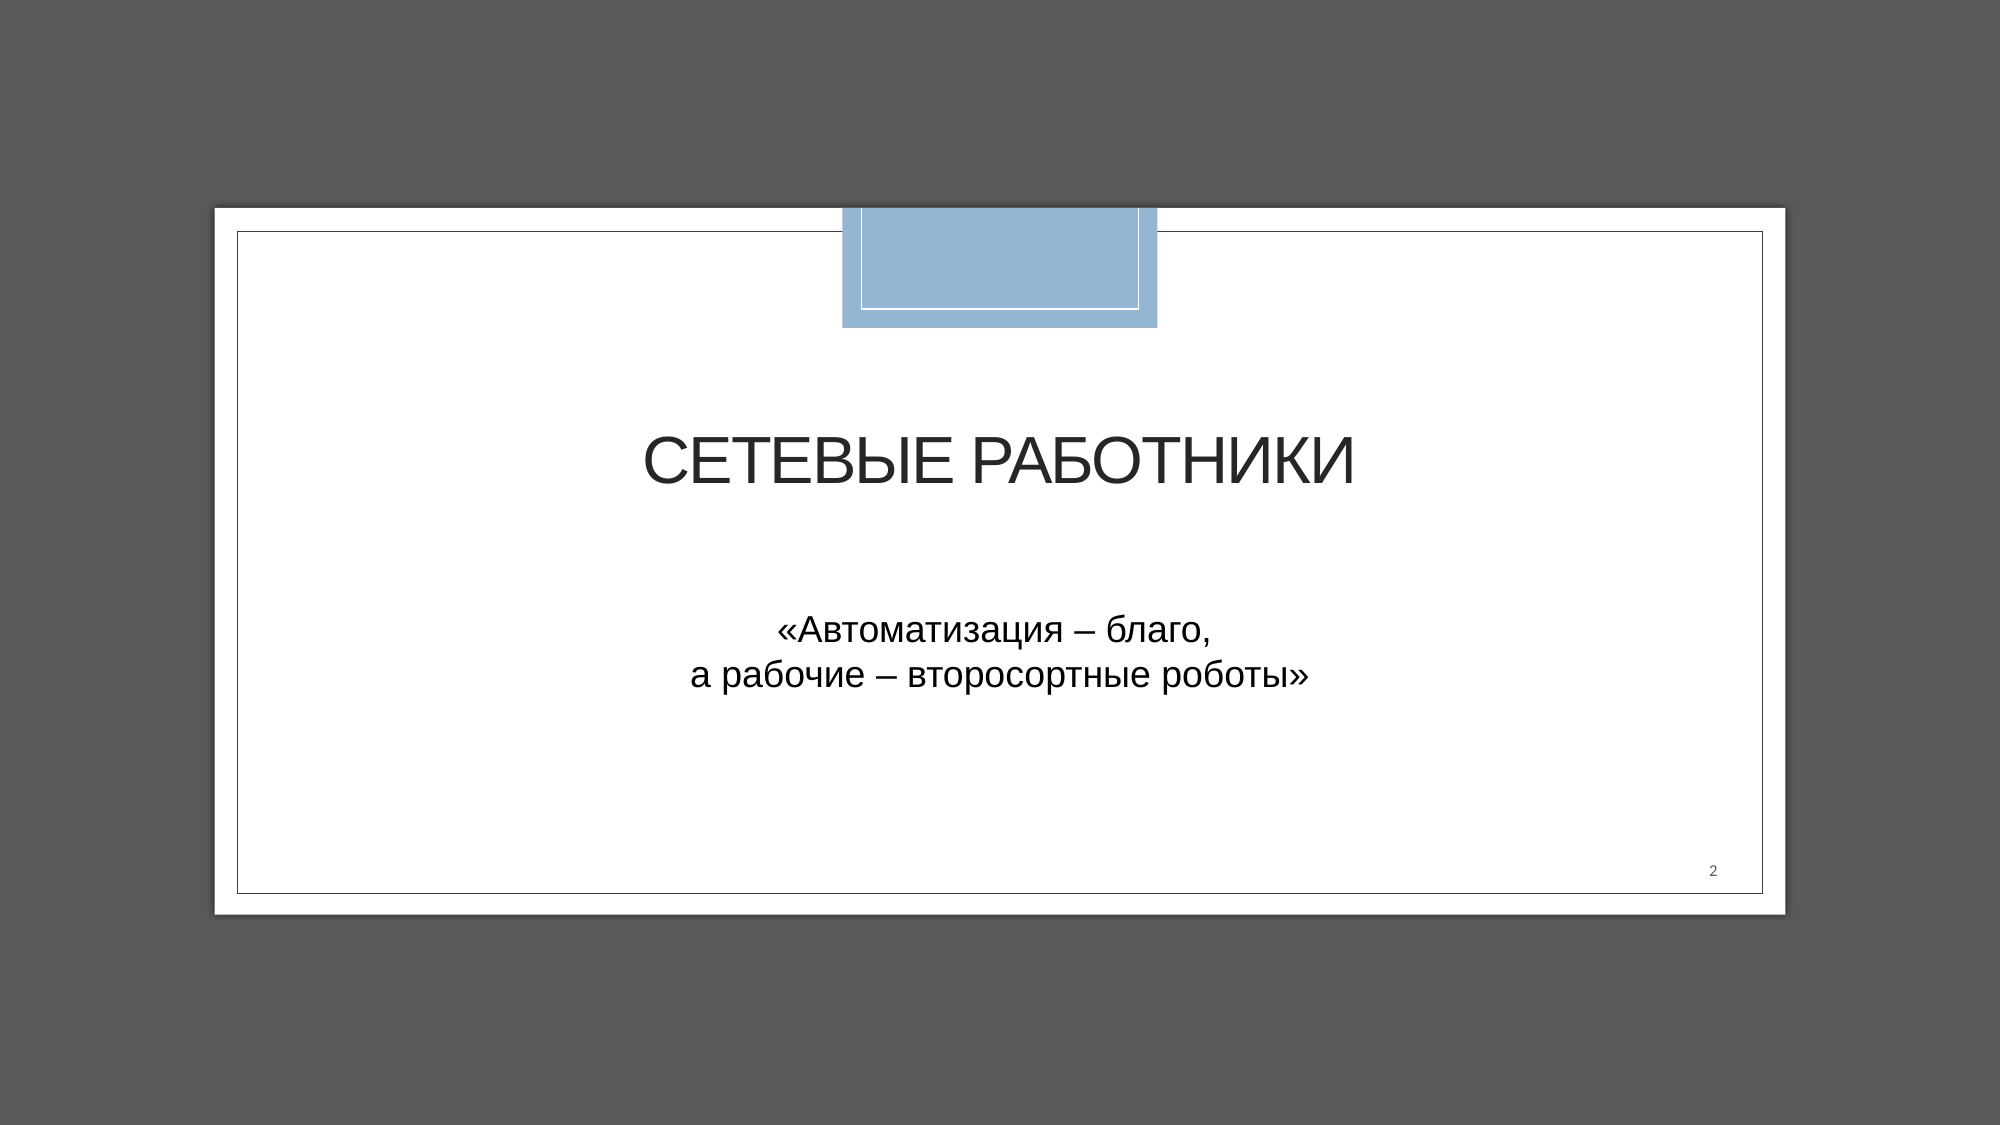

# Сетевые работники
«Автоматизация – благо,
а рабочие – второсортные роботы»
2